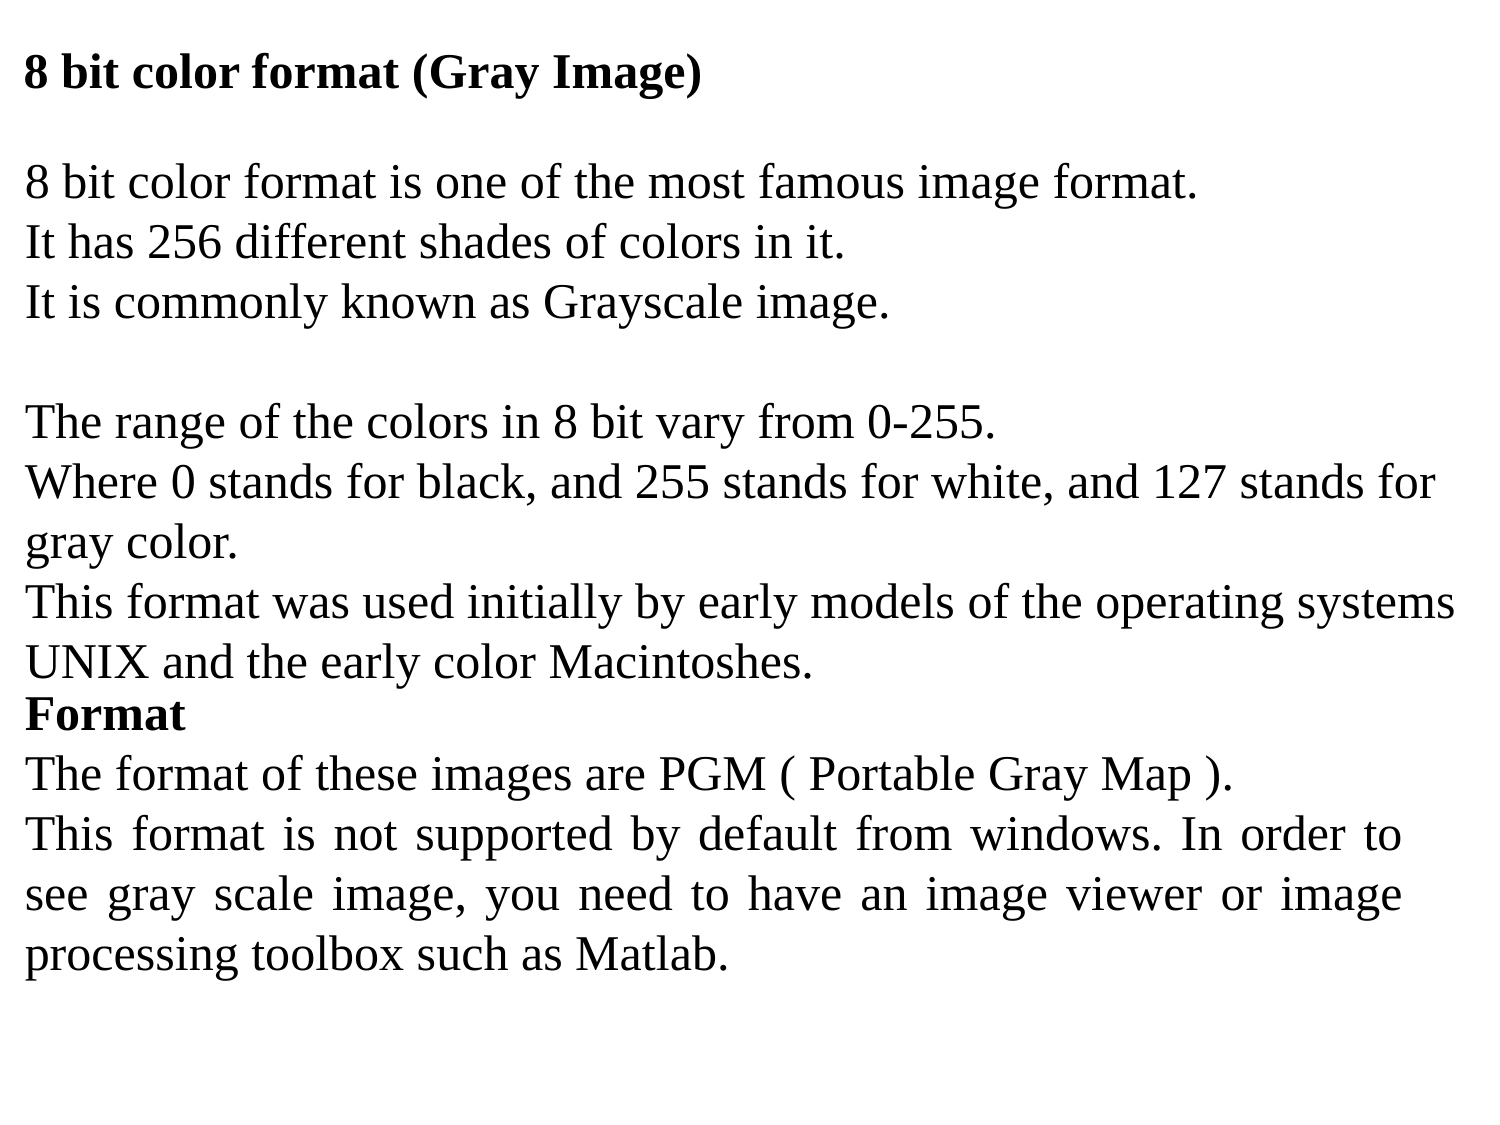

8 bit color format (Gray Image)
8 bit color format is one of the most famous image format.
It has 256 different shades of colors in it.
It is commonly known as Grayscale image.

The range of the colors in 8 bit vary from 0-255.
Where 0 stands for black, and 255 stands for white, and 127 stands for gray color.
This format was used initially by early models of the operating systems UNIX and the early color Macintoshes.
Format
The format of these images are PGM ( Portable Gray Map ).
This format is not supported by default from windows. In order to see gray scale image, you need to have an image viewer or image processing toolbox such as Matlab.